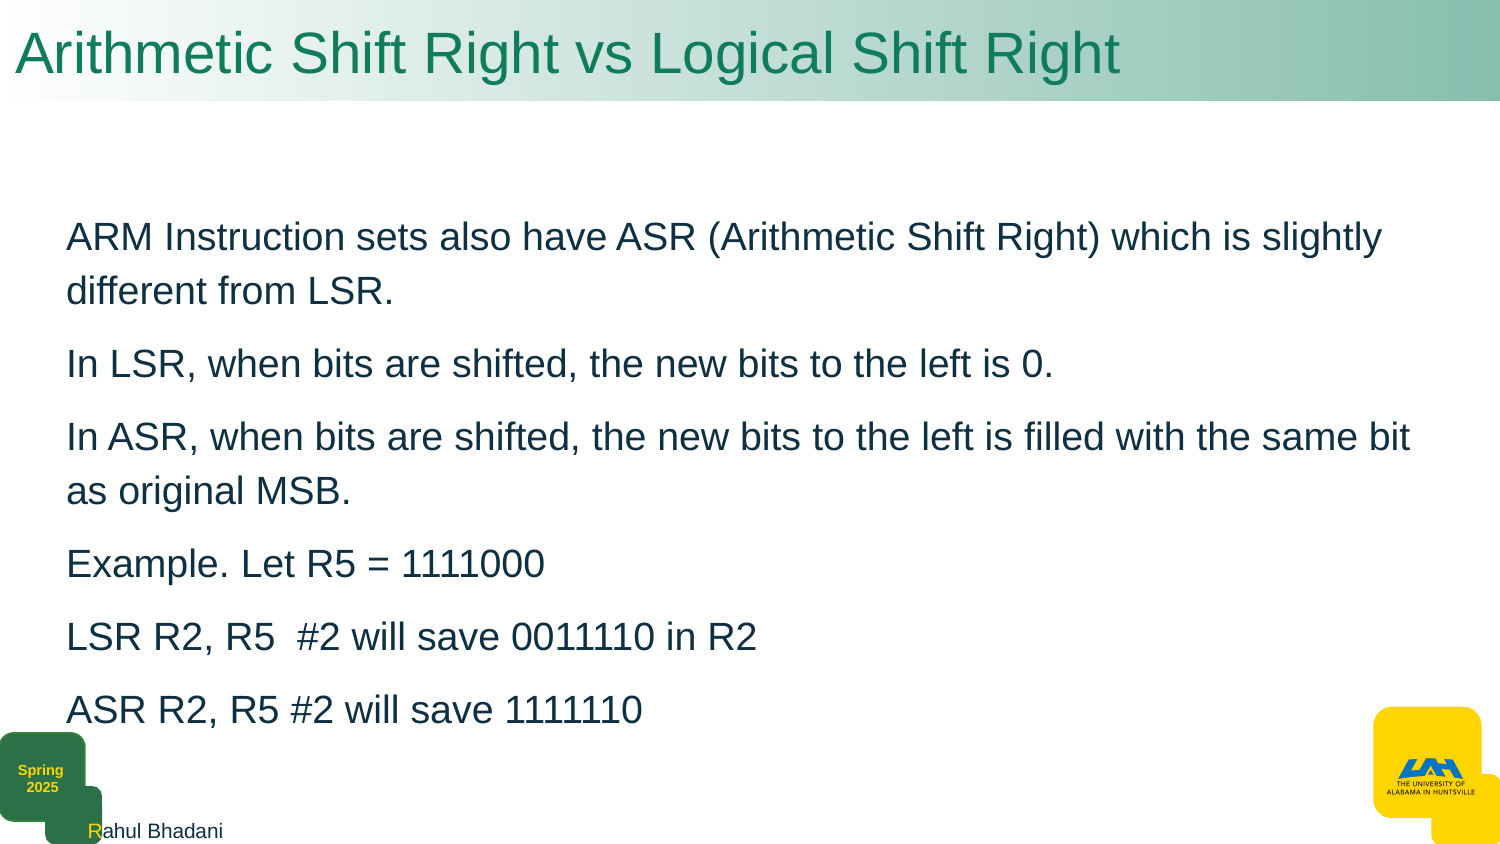

# Arithmetic Shift Right vs Logical Shift Right
ARM Instruction sets also have ASR (Arithmetic Shift Right) which is slightly different from LSR.
In LSR, when bits are shifted, the new bits to the left is 0.
In ASR, when bits are shifted, the new bits to the left is filled with the same bit as original MSB.
Example. Let R5 = 1111000
LSR R2, R5  #2 will save 0011110 in R2
ASR R2, R5 #2 will save 1111110